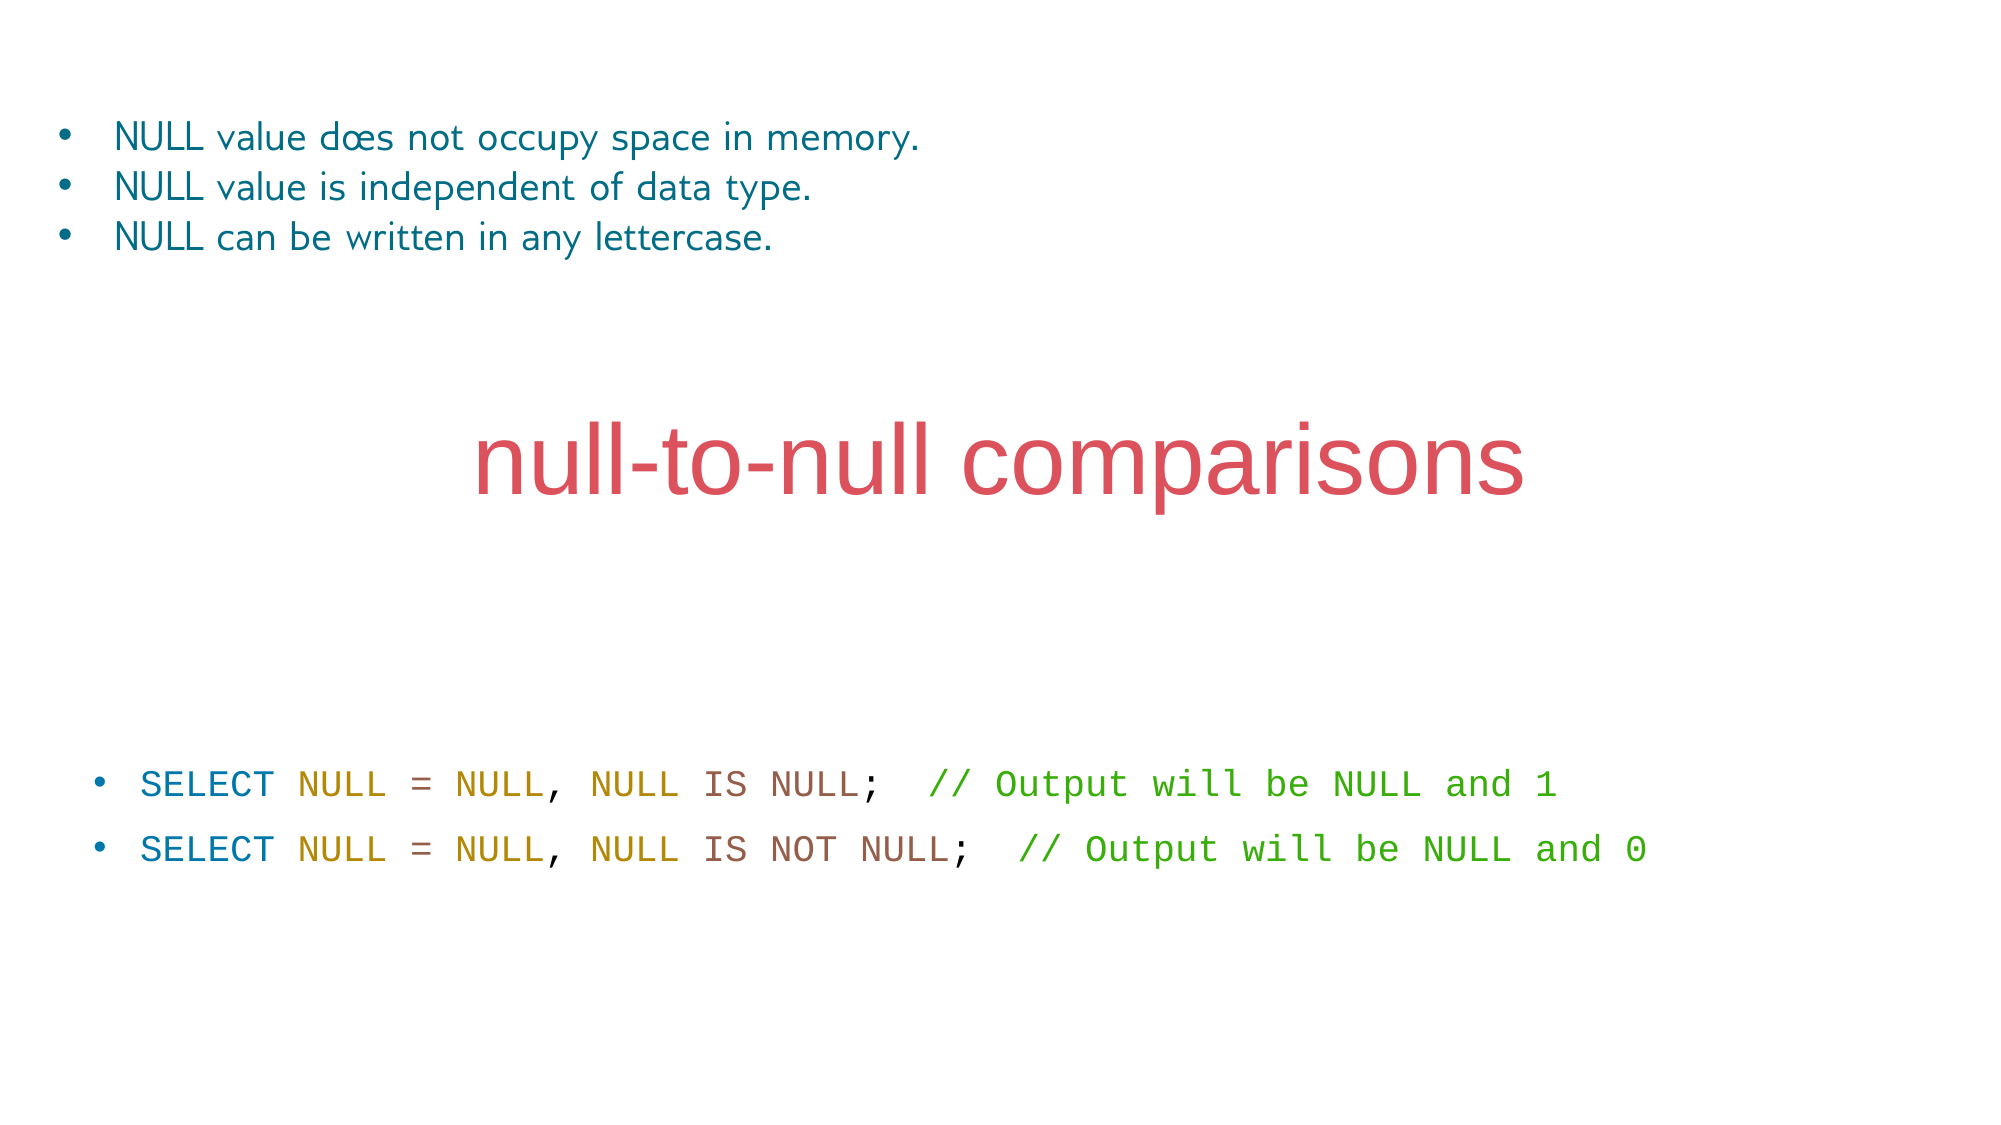

NULL value does not occupy space in memory.
NULL value is independent of data type.
NULL can be written in any lettercase.
null-to-null comparisons
SELECT NULL = NULL, NULL IS NULL;  // Output will be NULL and 1

SELECT NULL = NULL, NULL IS NOT NULL;  // Output will be NULL and 0